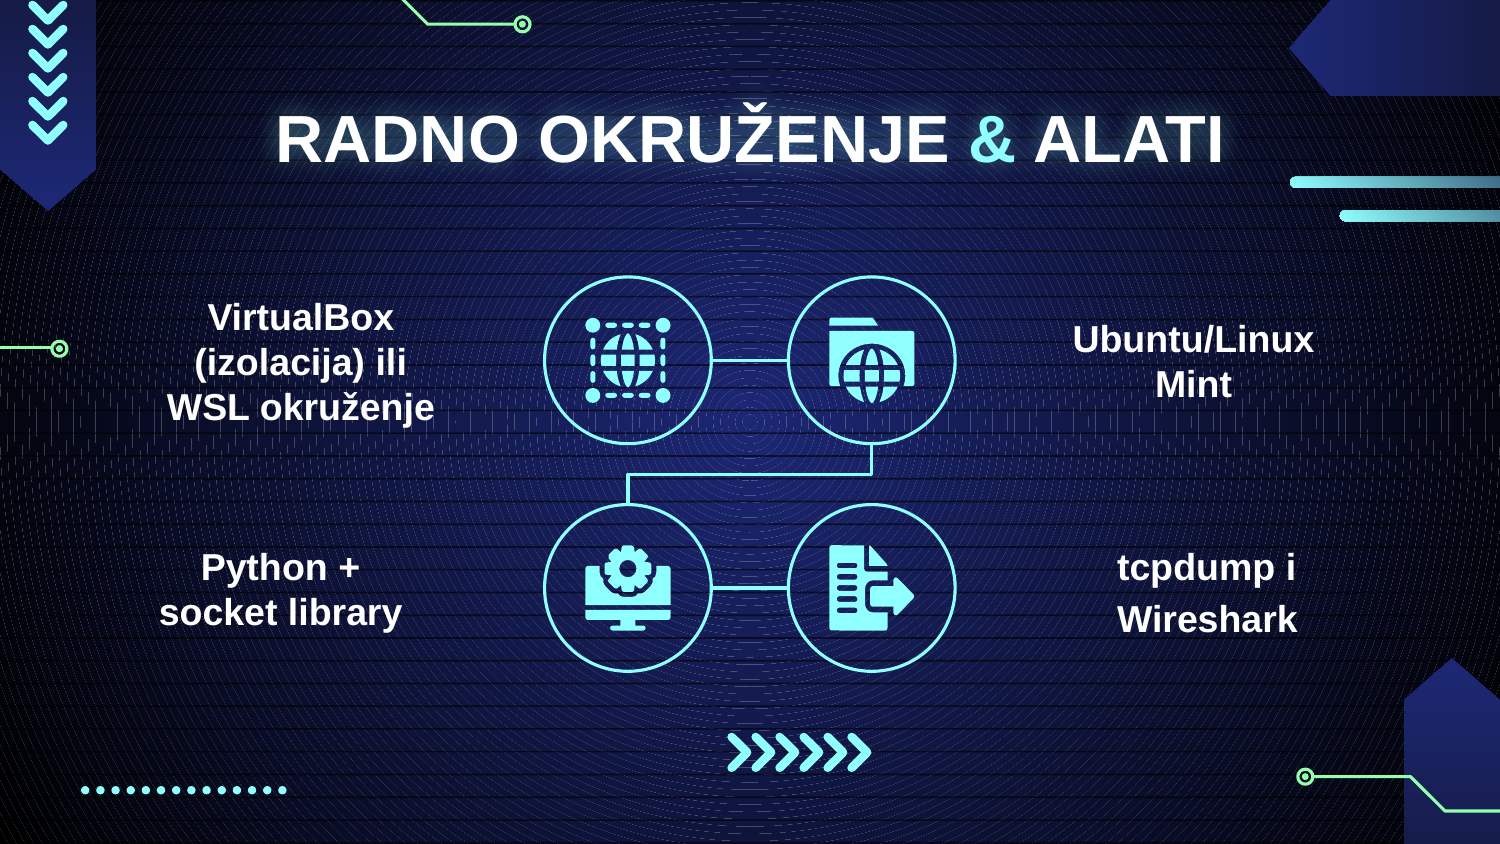

# RADNO OKRUŽENJE & ALATI

VirtualBox (izolacija) ili
WSL okruženje
Ubuntu/Linux Mint

Python +
socket library
tcpdump i Wireshark